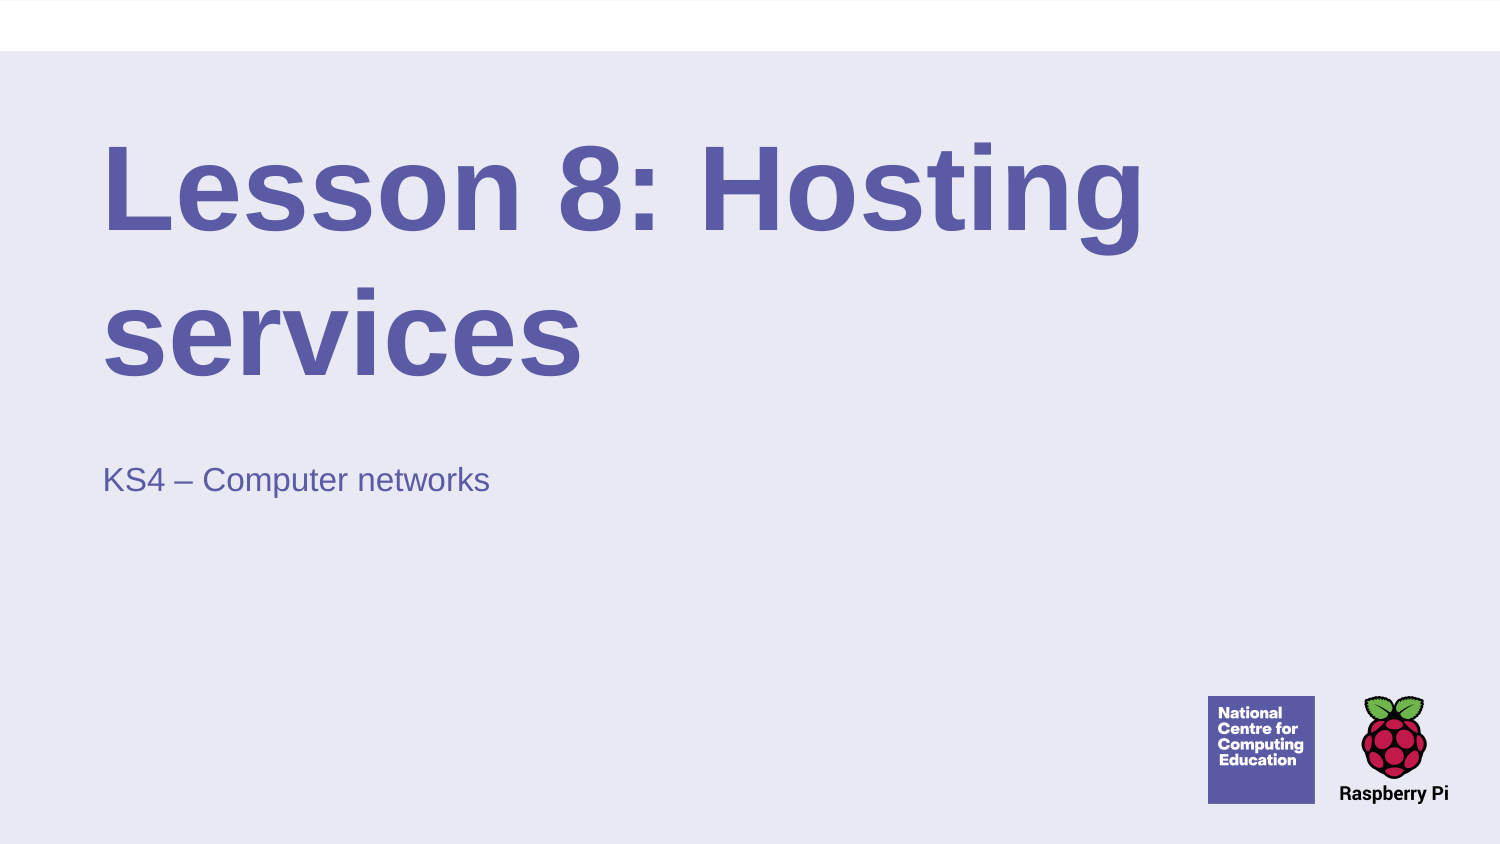

# Lesson 8: Hosting services
KS4 – Computer networks